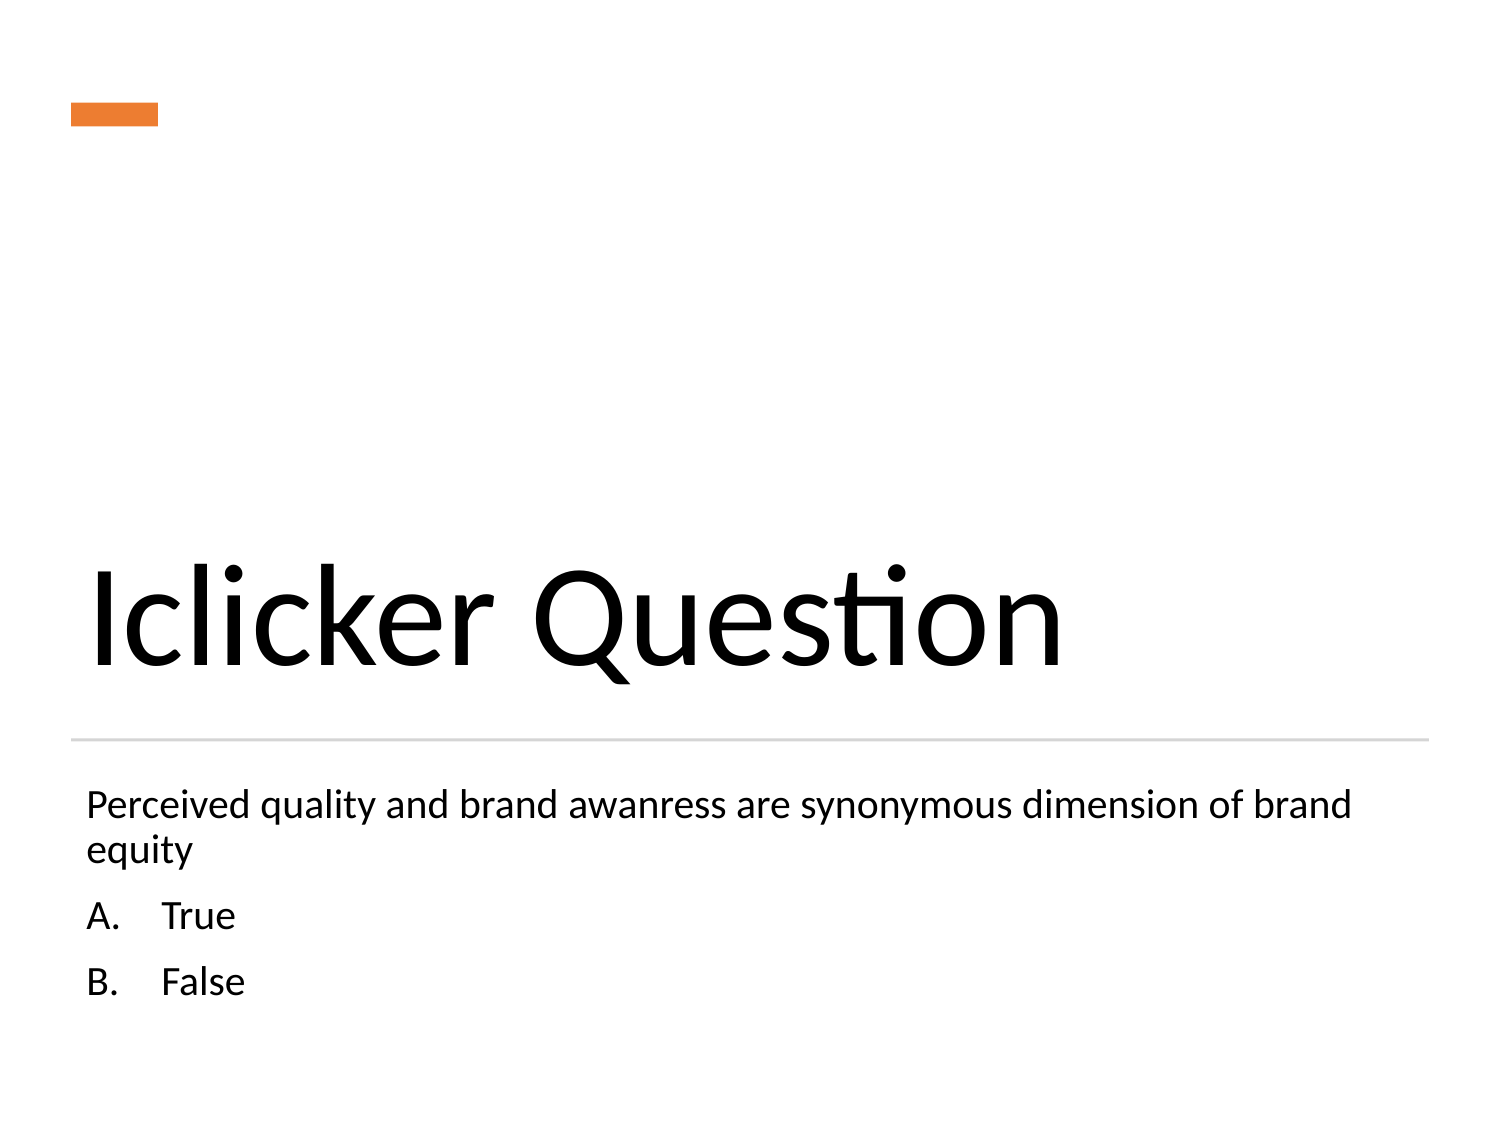

# Iclicker Question

Perceived quality and brand awanress are synonymous dimension of brand equity
True
False